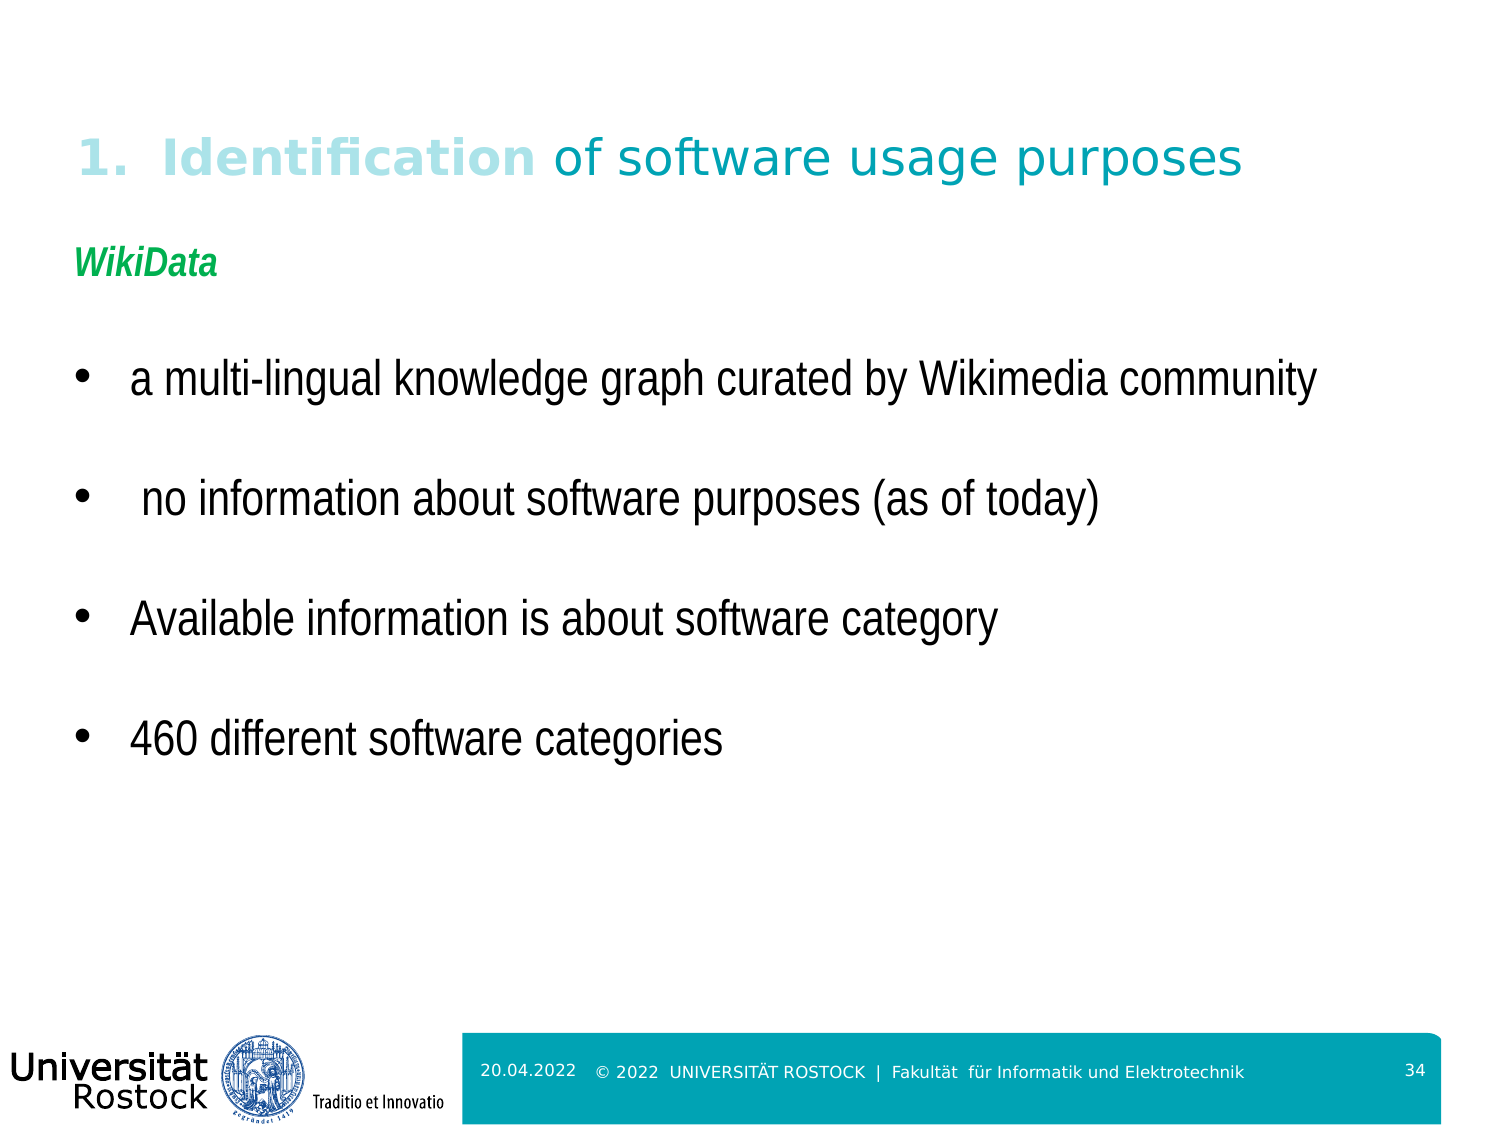

# Identification of software usage purposes
WikiData
a multi-lingual knowledge graph curated by Wikimedia community
 no information about software purposes (as of today)
Available information is about software category
460 different software categories

20.04.2022
34
© 2022  UNIVERSITÄT ROSTOCK  |  Fakultät  für Informatik und Elektrotechnik